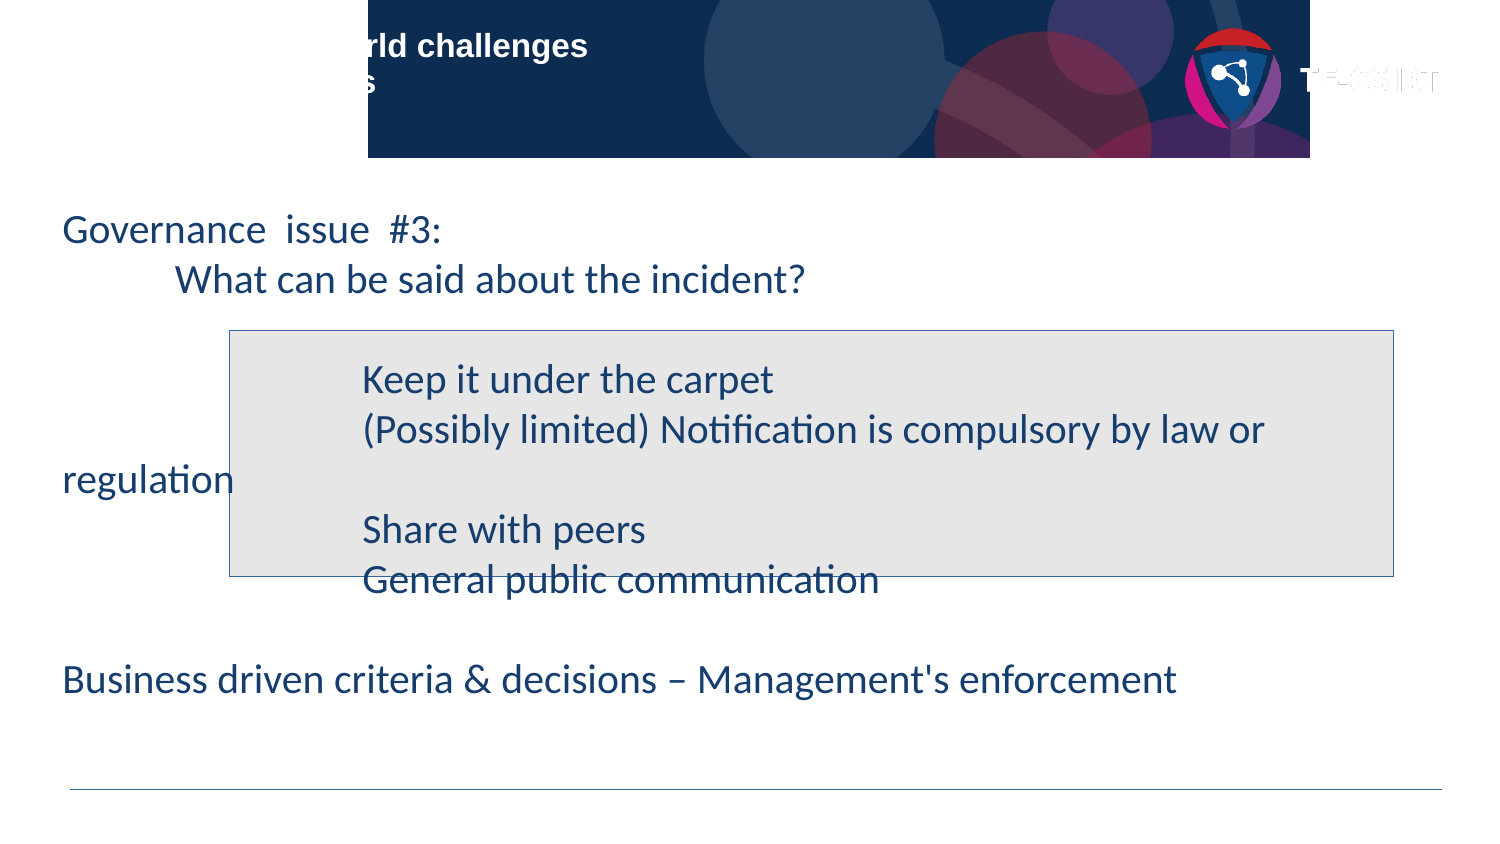

Section 3: Real world challenges
Governance issues
Governance  issue  #3:
What can be said about the incident?

		Keep it under the carpet
		(Possibly limited) Notification is compulsory by law or regulation
		Share with peers
		General public communication

Business driven criteria & decisions – Management's enforcement